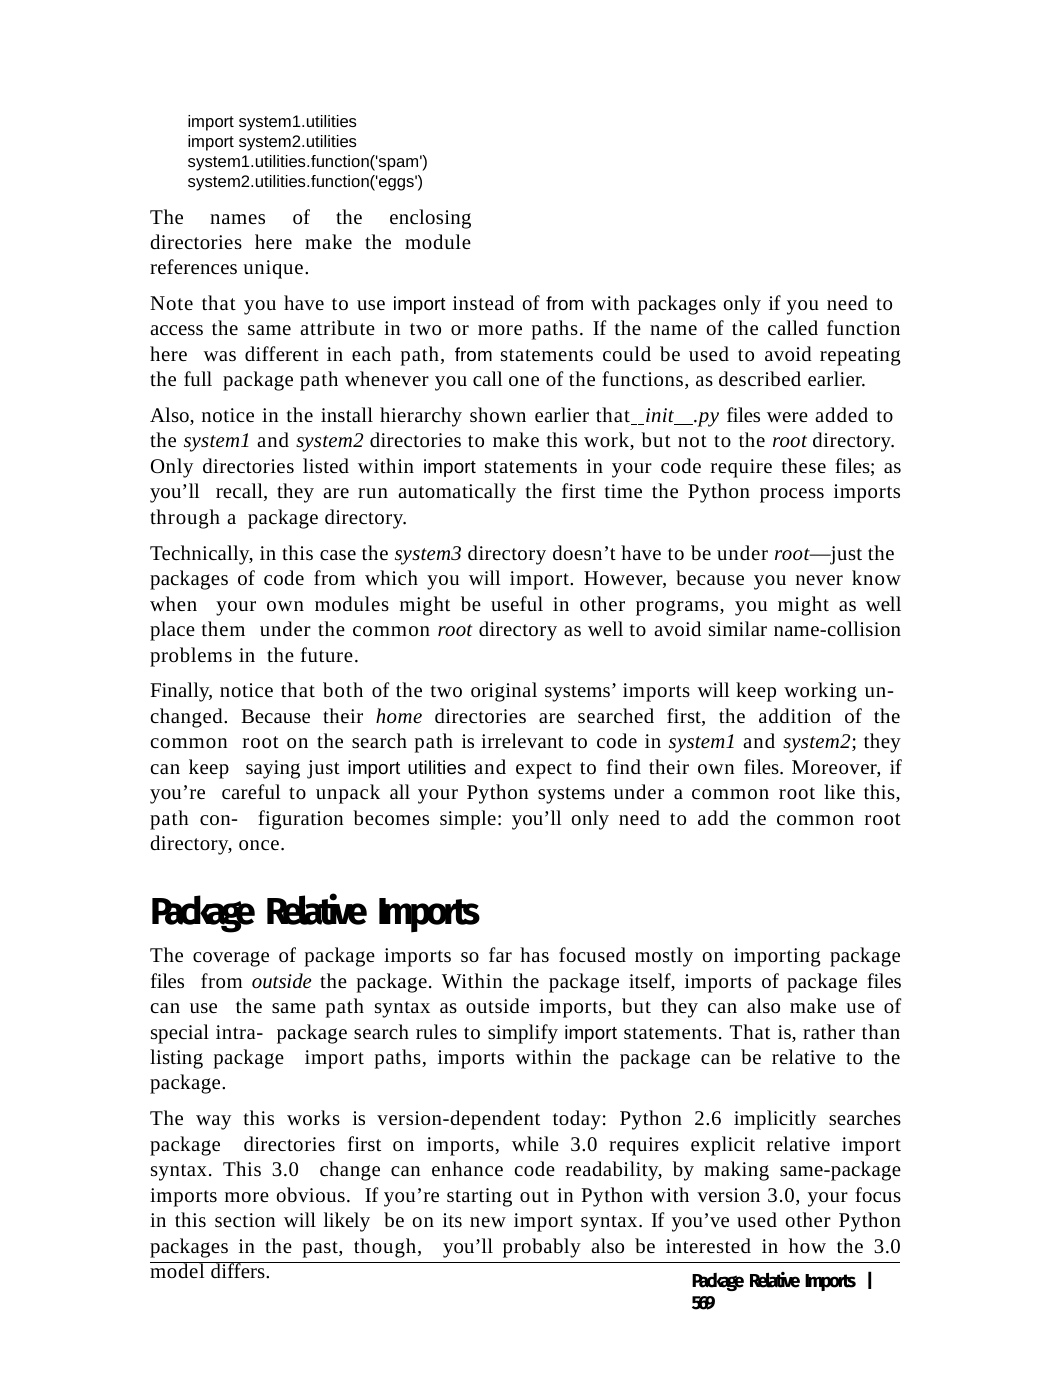

import system1.utilities  import system2.utilities
system1.utilities.function('spam')  system2.utilities.function('eggs')
The names of the enclosing directories here make the module references unique.
Note that you have to use import instead of from with packages only if you need to  access the same attribute in two or more paths. If the name of the called function here  was different in each path, from statements could be used to avoid repeating the full  package path whenever you call one of the functions, as described earlier.
Also, notice in the install hierarchy shown earlier that  init   .py files were added to  the system1 and system2 directories to make this work, but not to the root directory.  Only directories listed within import statements in your code require these files; as you’ll  recall, they are run automatically the first time the Python process imports through a  package directory.
Technically, in this case the system3 directory doesn’t have to be under root—just the  packages of code from which you will import. However, because you never know when  your own modules might be useful in other programs, you might as well place them  under the common root directory as well to avoid similar name-collision problems in  the future.
Finally, notice that both of the two original systems’ imports will keep working un-  changed. Because their home directories are searched first, the addition of the common  root on the search path is irrelevant to code in system1 and system2; they can keep  saying just import utilities and expect to find their own files. Moreover, if you’re  careful to unpack all your Python systems under a common root like this, path con-  figuration becomes simple: you’ll only need to add the common root directory, once.

Package Relative Imports
The coverage of package imports so far has focused mostly on importing package files  from outside the package. Within the package itself, imports of package files can use  the same path syntax as outside imports, but they can also make use of special intra-  package search rules to simplify import statements. That is, rather than listing package  import paths, imports within the package can be relative to the package.
The way this works is version-dependent today: Python 2.6 implicitly searches package  directories first on imports, while 3.0 requires explicit relative import syntax. This 3.0  change can enhance code readability, by making same-package imports more obvious.  If you’re starting out in Python with version 3.0, your focus in this section will likely  be on its new import syntax. If you’ve used other Python packages in the past, though,  you’ll probably also be interested in how the 3.0 model differs.

Package Relative Imports  |  569